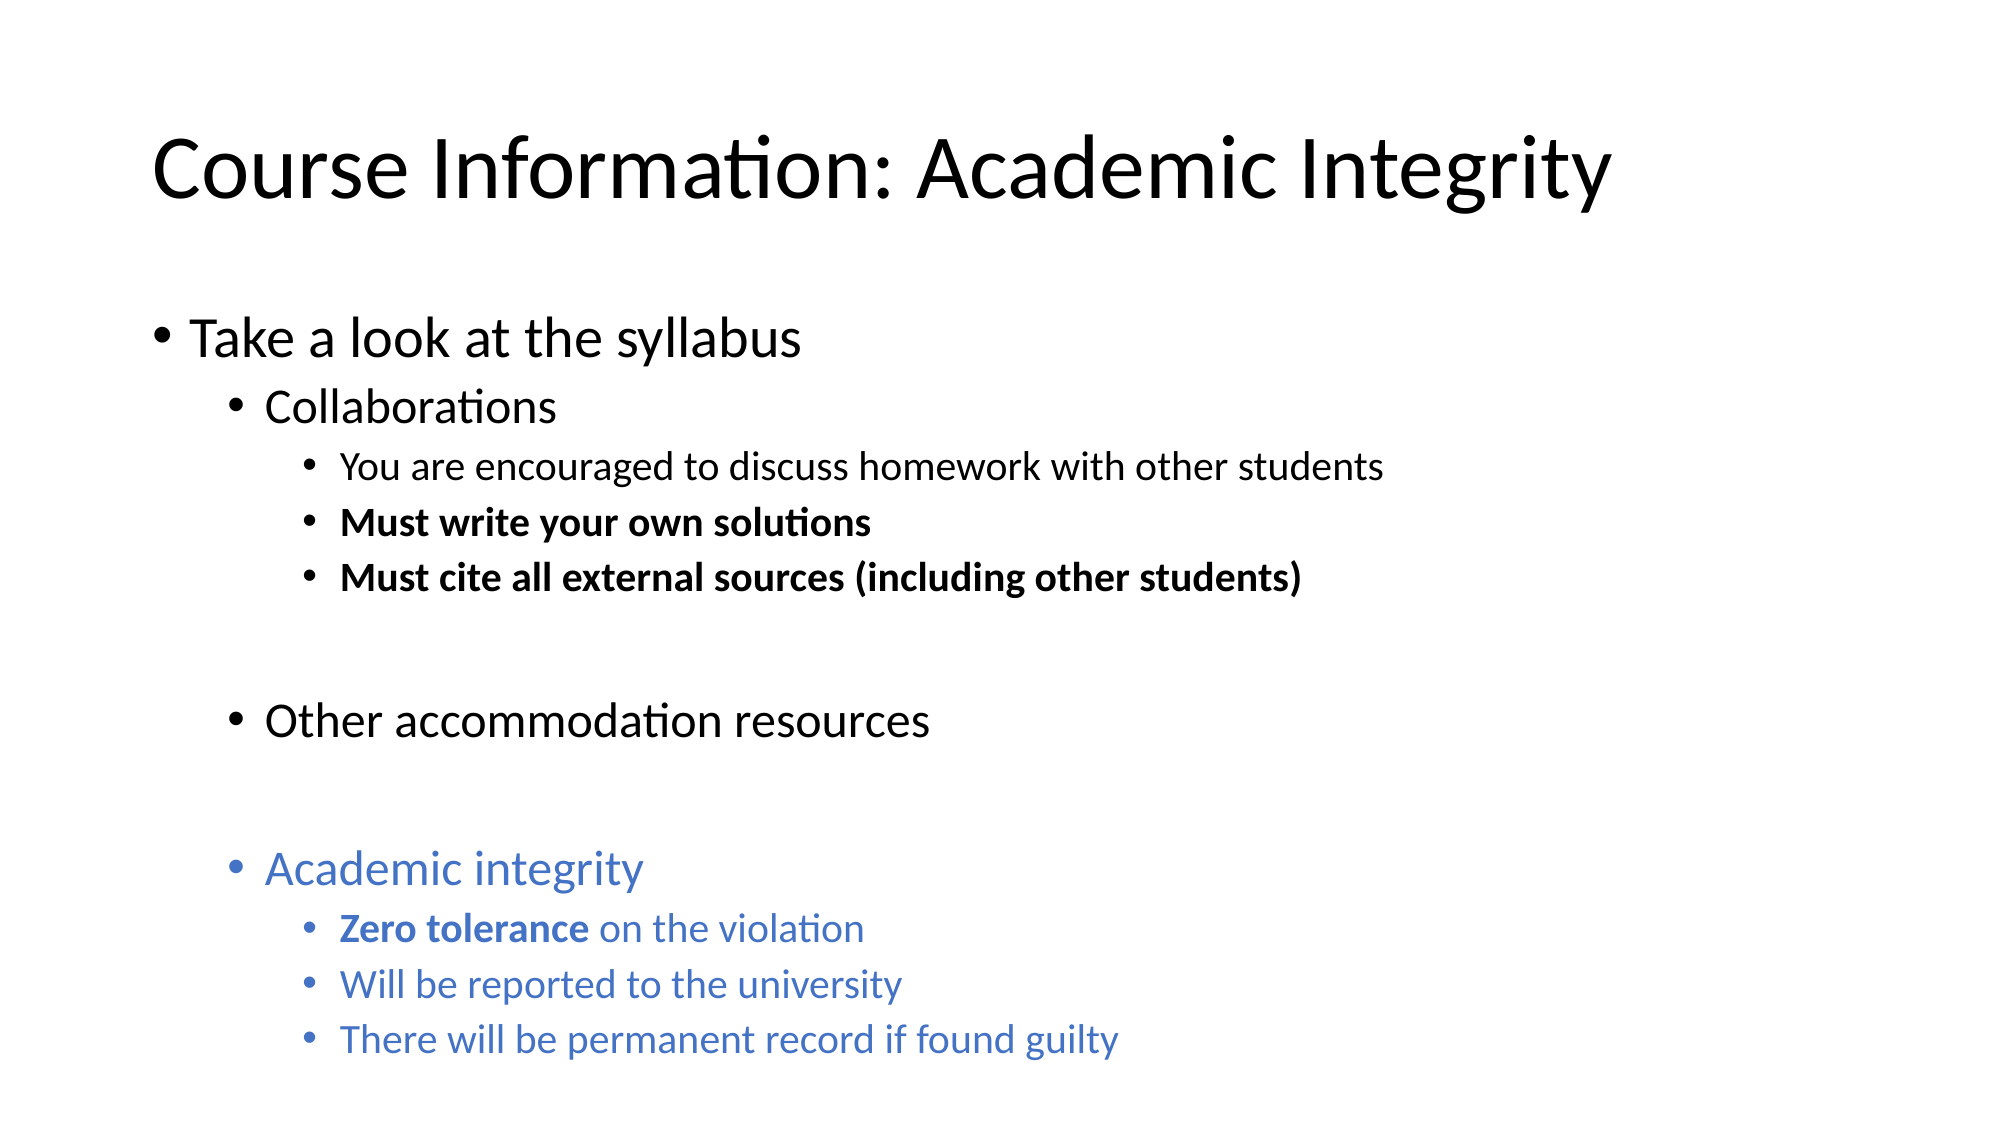

# Course Information: Academic Integrity
Take a look at the syllabus
Collaborations
You are encouraged to discuss homework with other students
Must write your own solutions
Must cite all external sources (including other students)

Other accommodation resources

Academic integrity
Zero tolerance on the violation
Will be reported to the university
There will be permanent record if found guilty